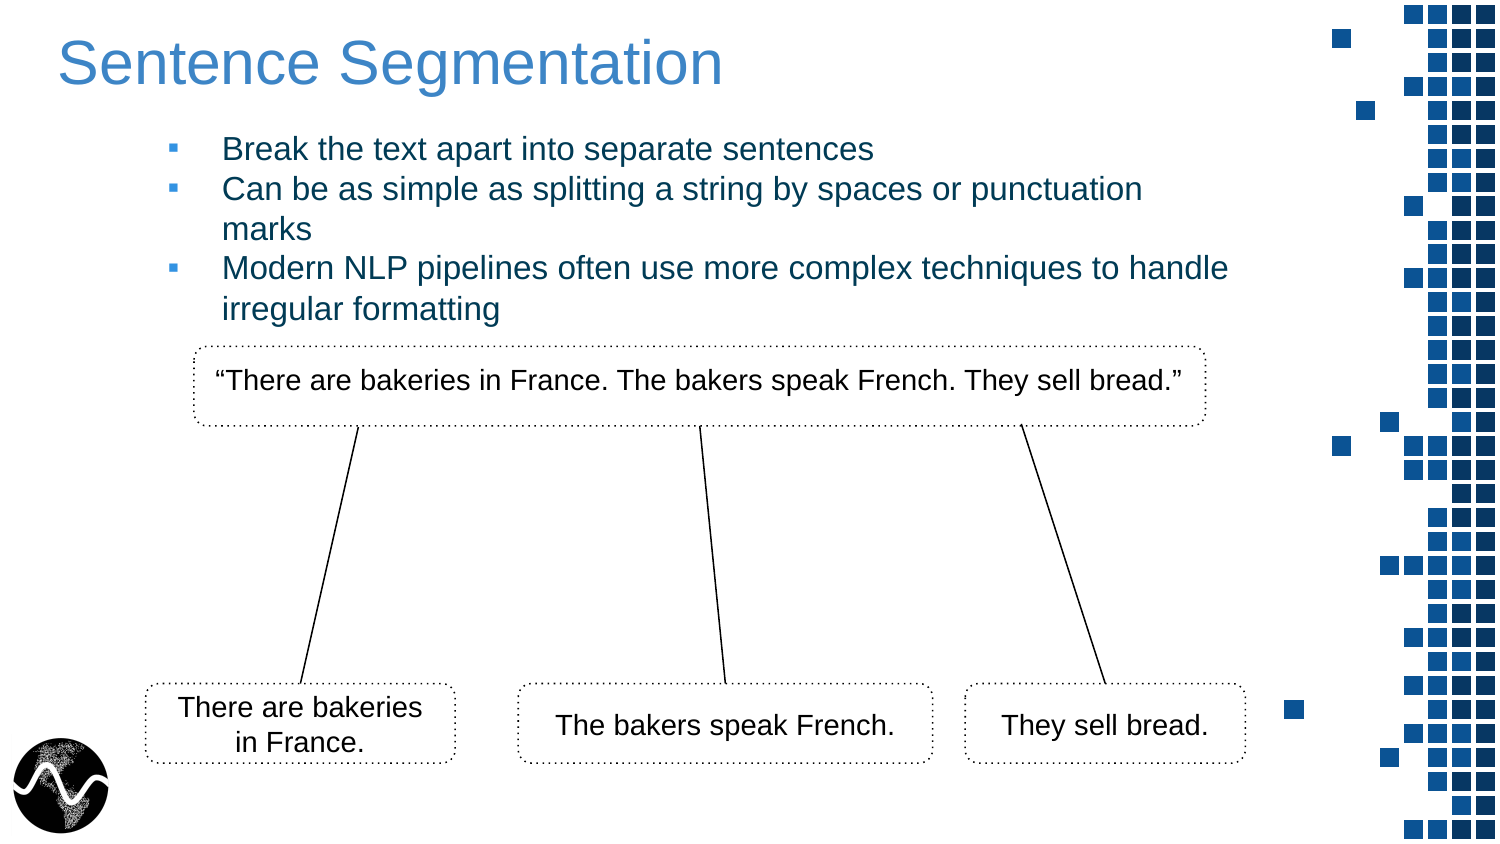

# Sentence Segmentation
Break the text apart into separate sentences
Can be as simple as splitting a string by spaces or punctuation marks
Modern NLP pipelines often use more complex techniques to handle irregular formatting

      “There are bakeries in France. The bakers speak French. They sell bread.”

There are bakeries in France.
The bakers speak French.
They sell bread.